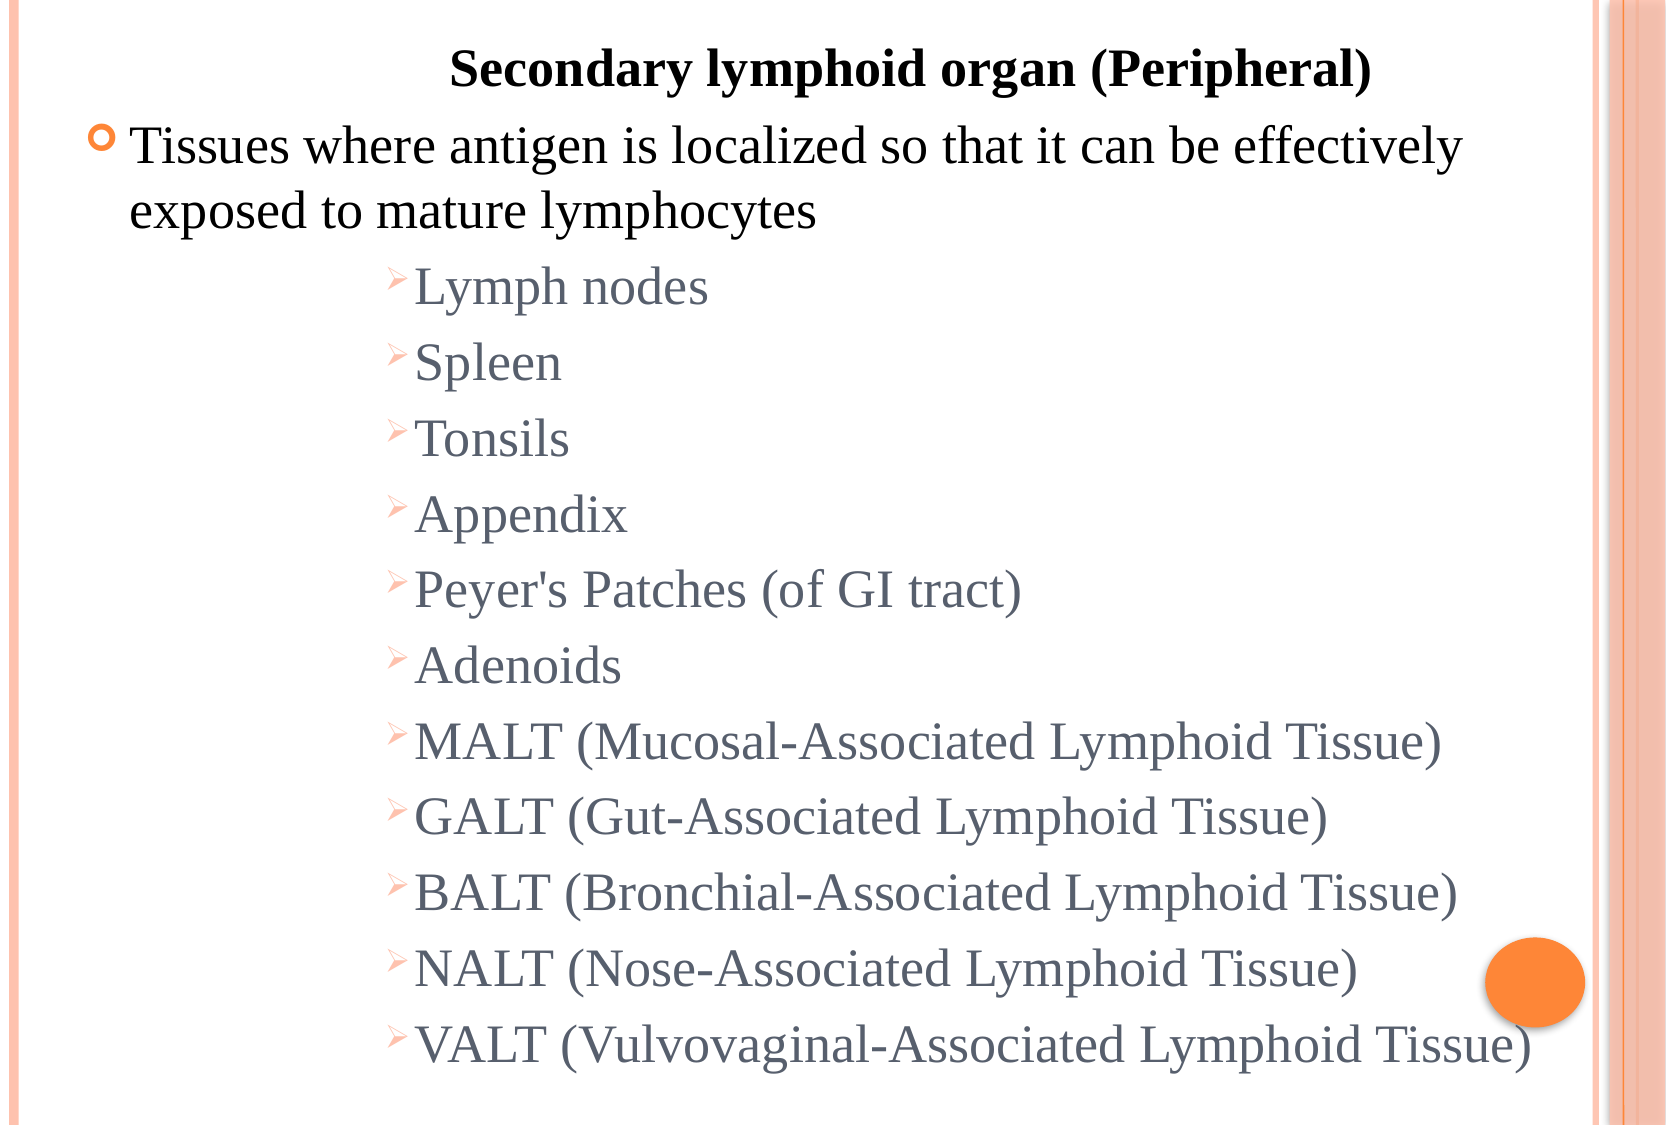

Secondary lymphoid organ (Peripheral)
Tissues where antigen is localized so that it can be effectively exposed to mature lymphocytes
Lymph nodes
Spleen
Tonsils
Appendix
Peyer's Patches (of GI tract)
Adenoids
MALT (Mucosal-Associated Lymphoid Tissue)
GALT (Gut-Associated Lymphoid Tissue)
BALT (Bronchial-Associated Lymphoid Tissue)
NALT (Nose-Associated Lymphoid Tissue)
VALT (Vulvovaginal-Associated Lymphoid Tissue)